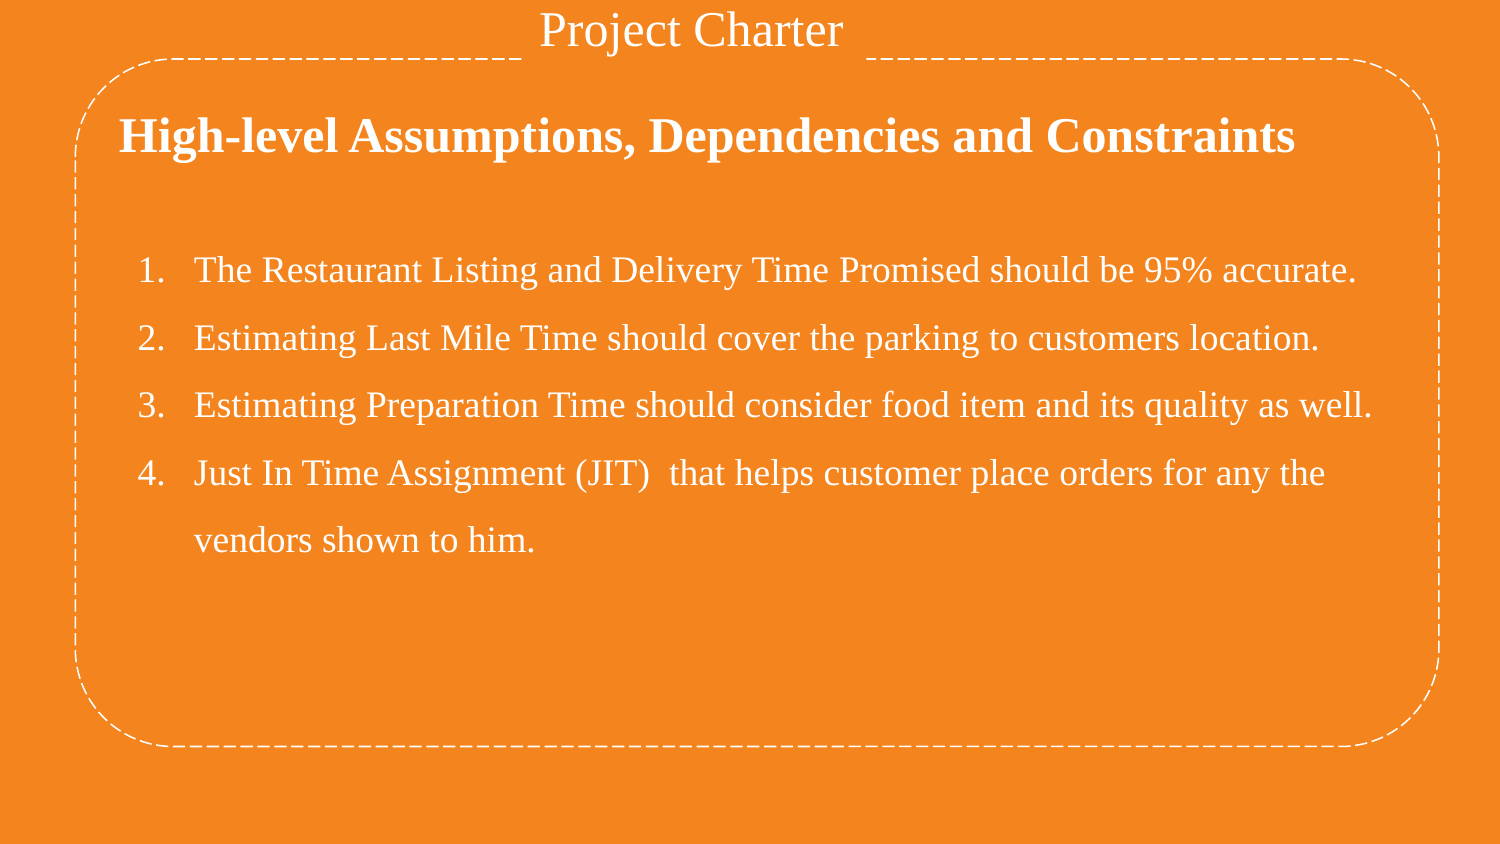

Project Charter
High-level Assumptions, Dependencies and Constraints

The Restaurant Listing and Delivery Time Promised should be 95% accurate.
Estimating Last Mile Time should cover the parking to customers location.
Estimating Preparation Time should consider food item and its quality as well.
Just In Time Assignment (JIT)  that helps customer place orders for any the vendors shown to him.